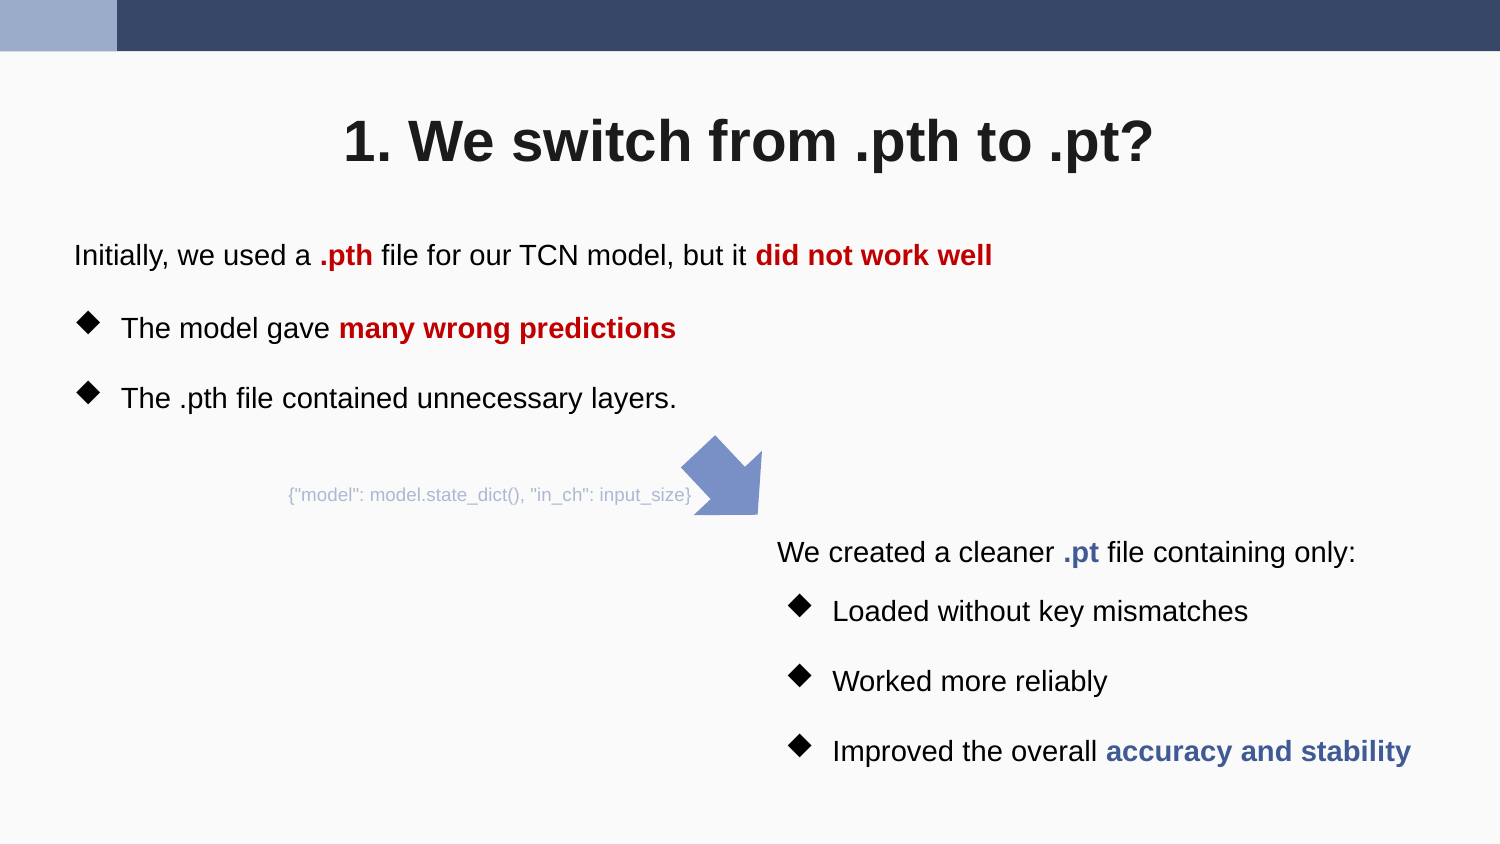

# 1. We switch from .pth to .pt?
Initially, we used a .pth file for our TCN model, but it did not work well
The model gave many wrong predictions
The .pth file contained unnecessary layers.

{"model": model.state_dict(), "in_ch": input_size}
We created a cleaner .pt file containing only:
Loaded without key mismatches

Worked more reliably

Improved the overall accuracy and stability